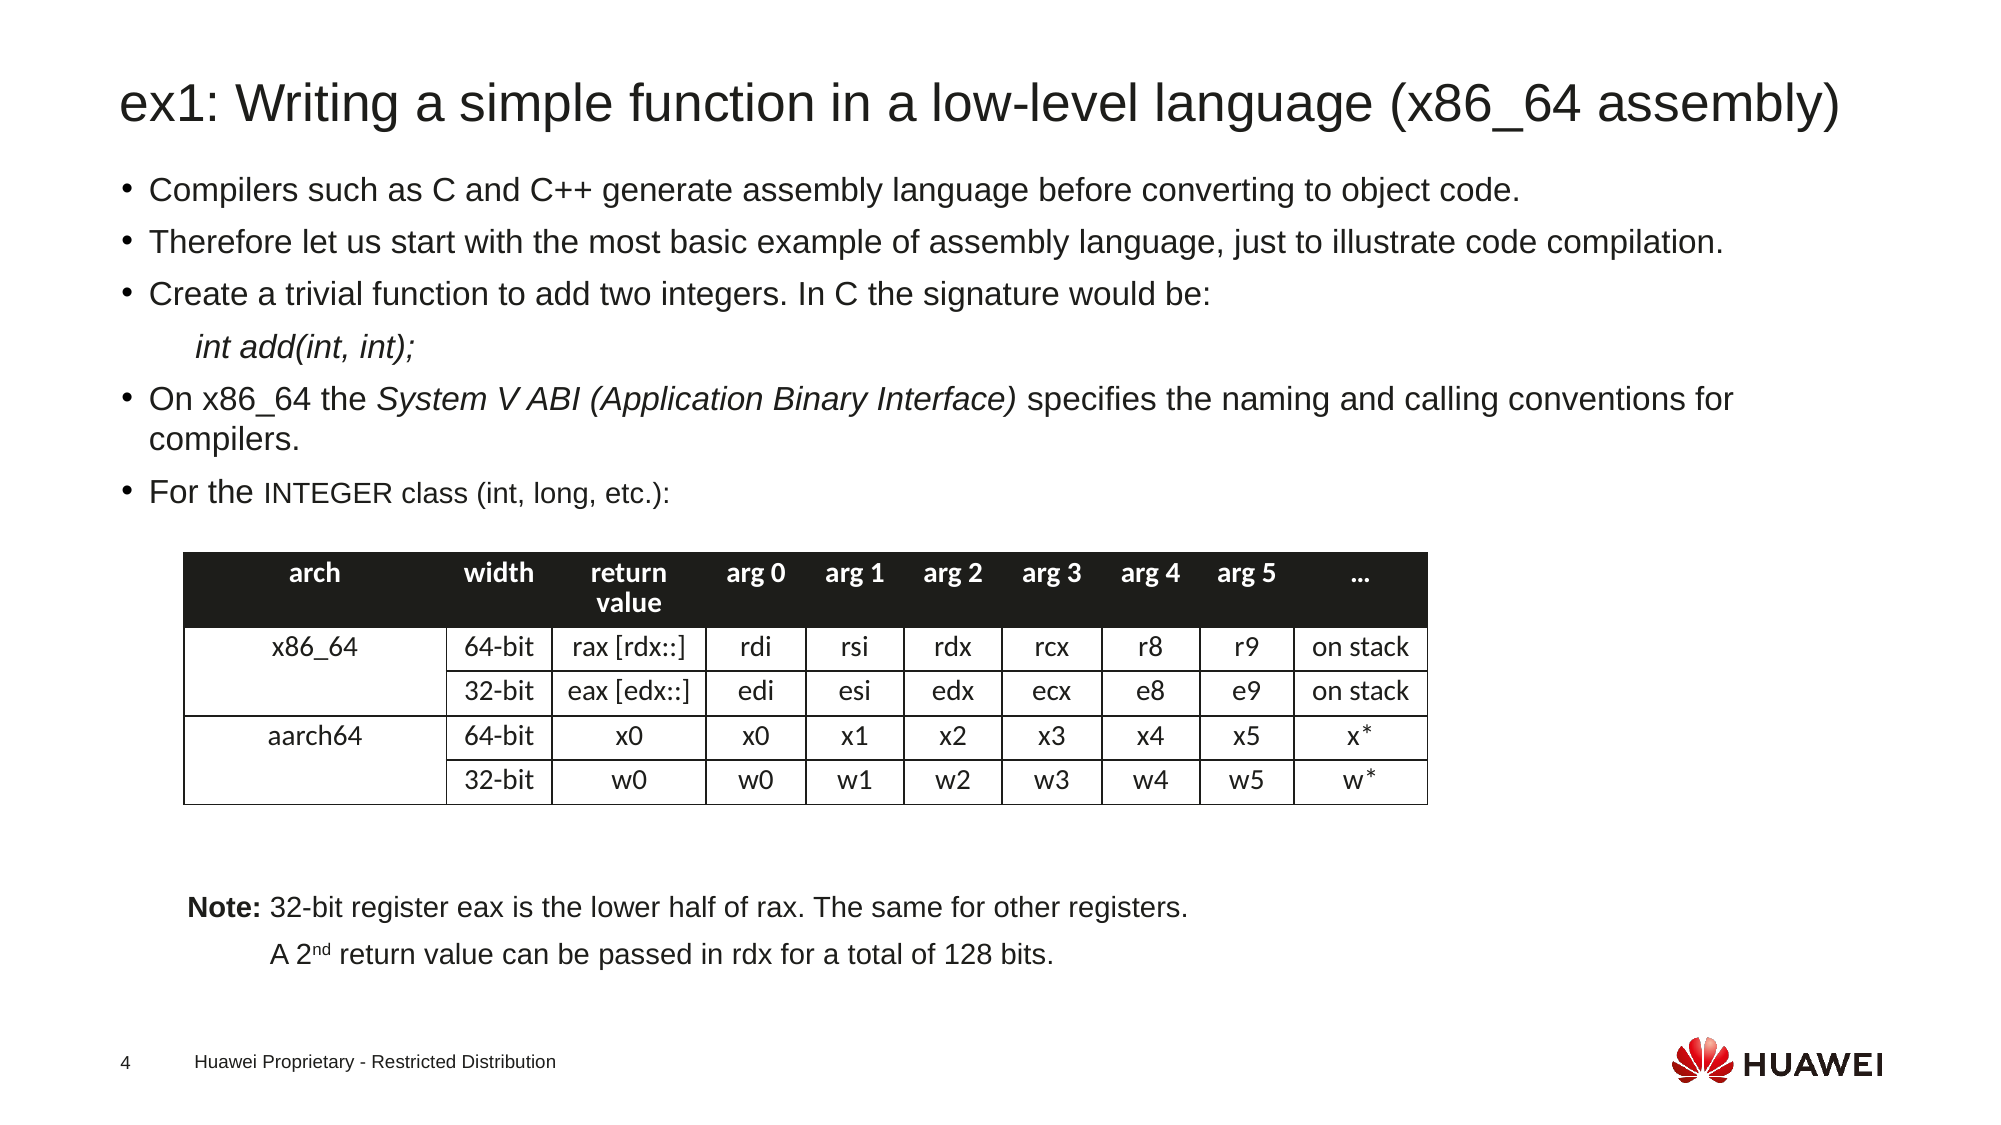

ex1: Writing a simple function in a low-level language (x86_64 assembly)
Compilers such as C and C++ generate assembly language before converting to object code.
Therefore let us start with the most basic example of assembly language, just to illustrate code compilation.
Create a trivial function to add two integers. In C the signature would be:
        int add(int, int);
On x86_64 the System V ABI (Application Binary Interface) specifies the naming and calling conventions for compilers.
For the INTEGER class (int, long, etc.):

     Note: 32-bit register eax is the lower half of rax. The same for other registers.
               A 2nd return value can be passed in rdx for a total of 128 bits.
| arch | width | return value | arg 0 | arg 1 | arg 2 | arg 3 | arg 4 | arg 5 | … |
| --- | --- | --- | --- | --- | --- | --- | --- | --- | --- |
| x86\_64 | 64-bit | rax [rdx::] | rdi | rsi | rdx | rcx | r8 | r9 | on stack |
|  | 32-bit | eax [edx::] | edi | esi | edx | ecx | e8 | e9 | on stack |
| aarch64 | 64-bit | x0 | x0 | x1 | x2 | x3 | x4 | x5 | x\* |
|  | 32-bit | w0 | w0 | w1 | w2 | w3 | w4 | w5 | w\* |